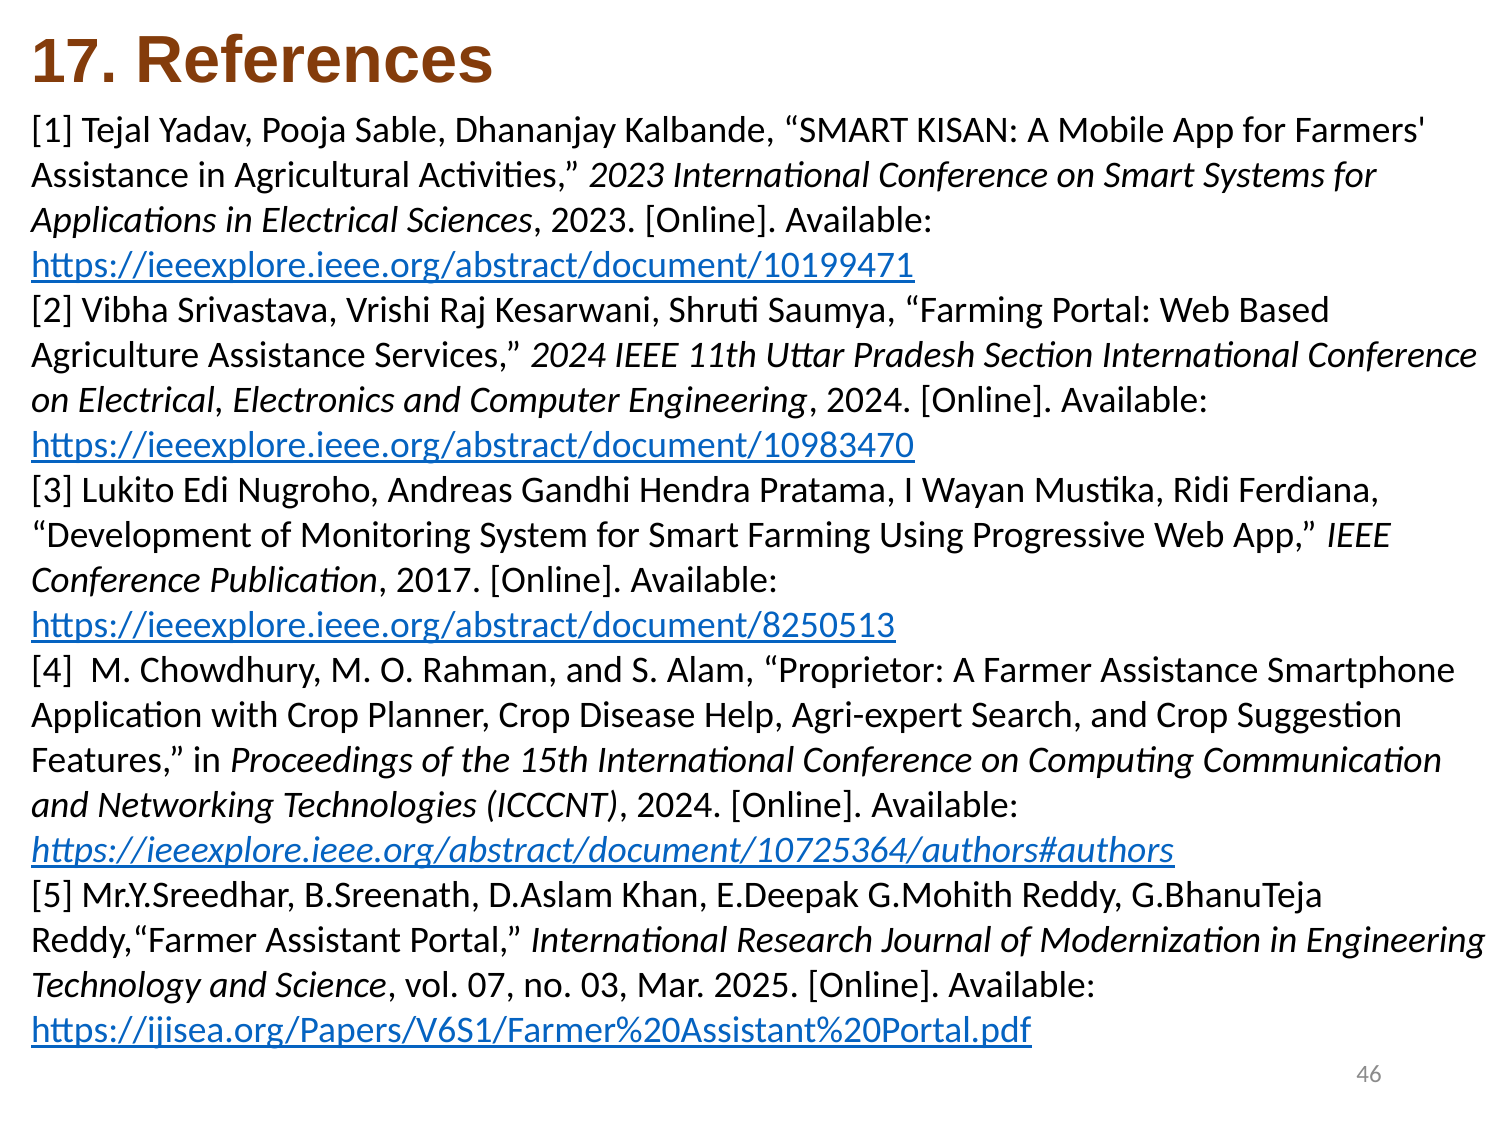

17. References
[1] Tejal Yadav, Pooja Sable, Dhananjay Kalbande, “SMART KISAN: A Mobile App for Farmers' Assistance in Agricultural Activities,” 2023 International Conference on Smart Systems for Applications in Electrical Sciences, 2023. [Online]. Available: https://ieeexplore.ieee.org/abstract/document/10199471
[2] Vibha Srivastava, Vrishi Raj Kesarwani, Shruti Saumya, “Farming Portal: Web Based Agriculture Assistance Services,” 2024 IEEE 11th Uttar Pradesh Section International Conference on Electrical, Electronics and Computer Engineering, 2024. [Online]. Available: https://ieeexplore.ieee.org/abstract/document/10983470
[3] Lukito Edi Nugroho, Andreas Gandhi Hendra Pratama, I Wayan Mustika, Ridi Ferdiana, “Development of Monitoring System for Smart Farming Using Progressive Web App,” IEEE Conference Publication, 2017. [Online]. Available: https://ieeexplore.ieee.org/abstract/document/8250513
[4]  M. Chowdhury, M. O. Rahman, and S. Alam, “Proprietor: A Farmer Assistance Smartphone Application with Crop Planner, Crop Disease Help, Agri-expert Search, and Crop Suggestion Features,” in Proceedings of the 15th International Conference on Computing Communication and Networking Technologies (ICCCNT), 2024. [Online]. Available: https://ieeexplore.ieee.org/abstract/document/10725364/authors#authors
[5] Mr.Y.Sreedhar, B.Sreenath, D.Aslam Khan, E.Deepak G.Mohith Reddy, G.BhanuTeja Reddy,“Farmer Assistant Portal,” International Research Journal of Modernization in Engineering Technology and Science, vol. 07, no. 03, Mar. 2025. [Online]. Available: https://ijisea.org/Papers/V6S1/Farmer%20Assistant%20Portal.pdf

46